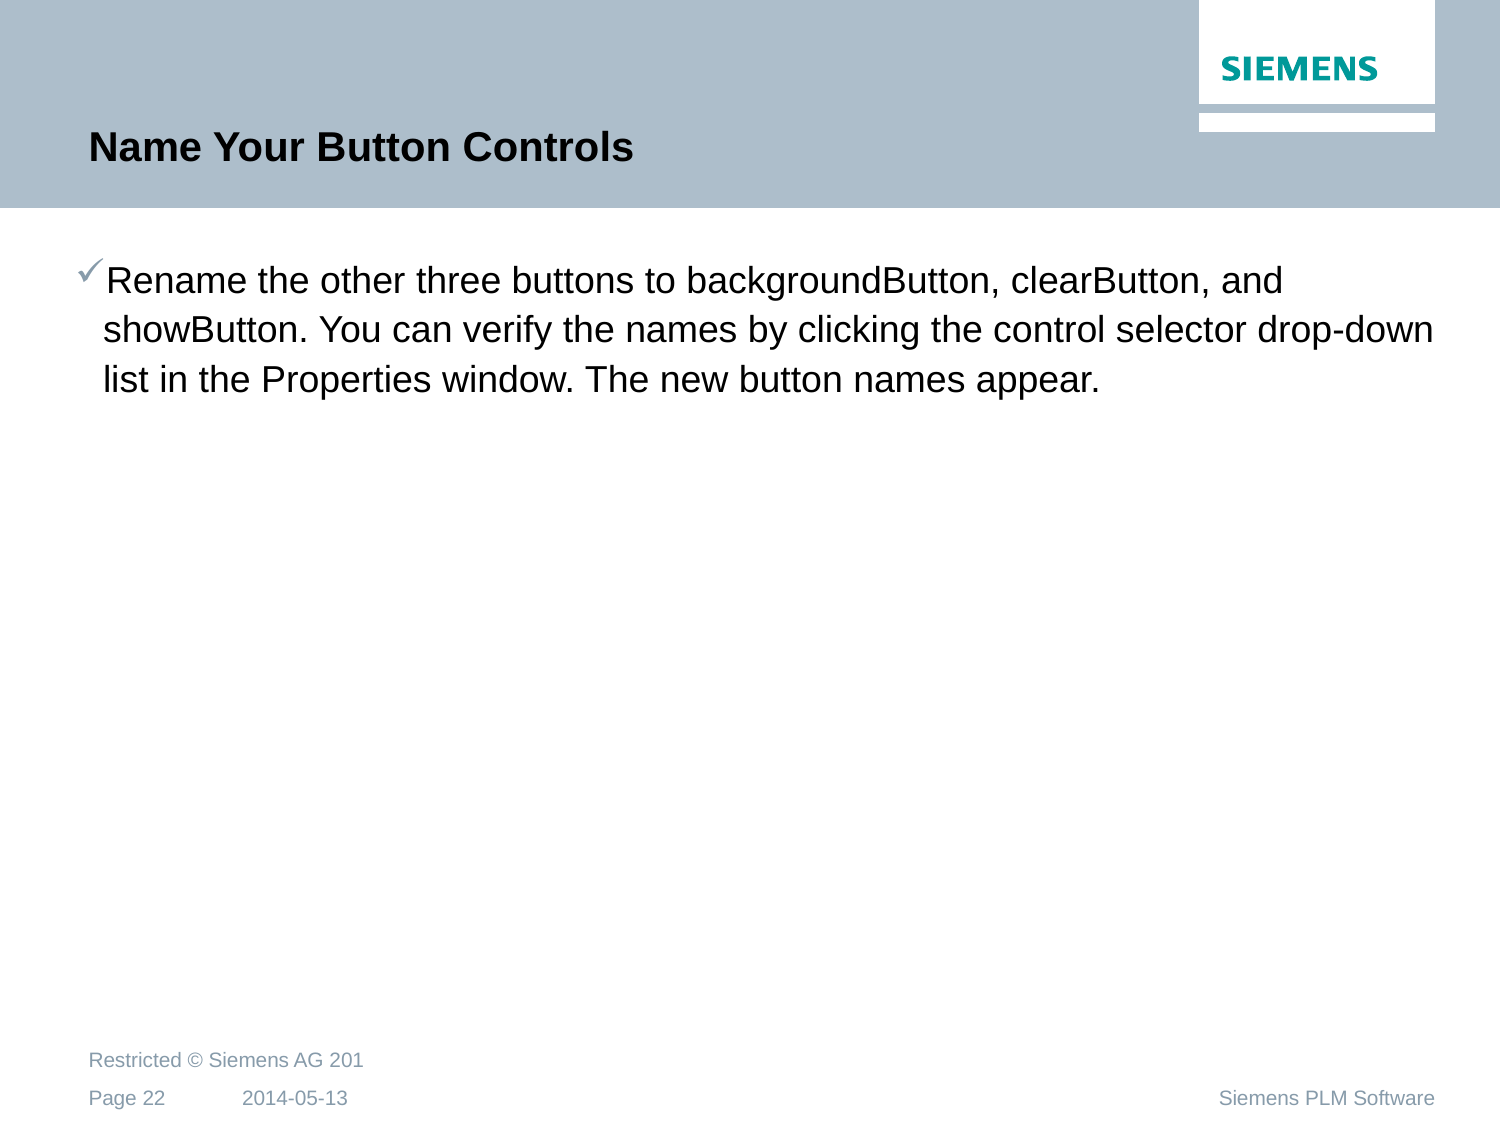

# Name Your Button Controls

Rename the other three buttons to backgroundButton, clearButton, and showButton. You can verify the names by clicking the control selector drop-down list in the Properties window. The new button names appear.